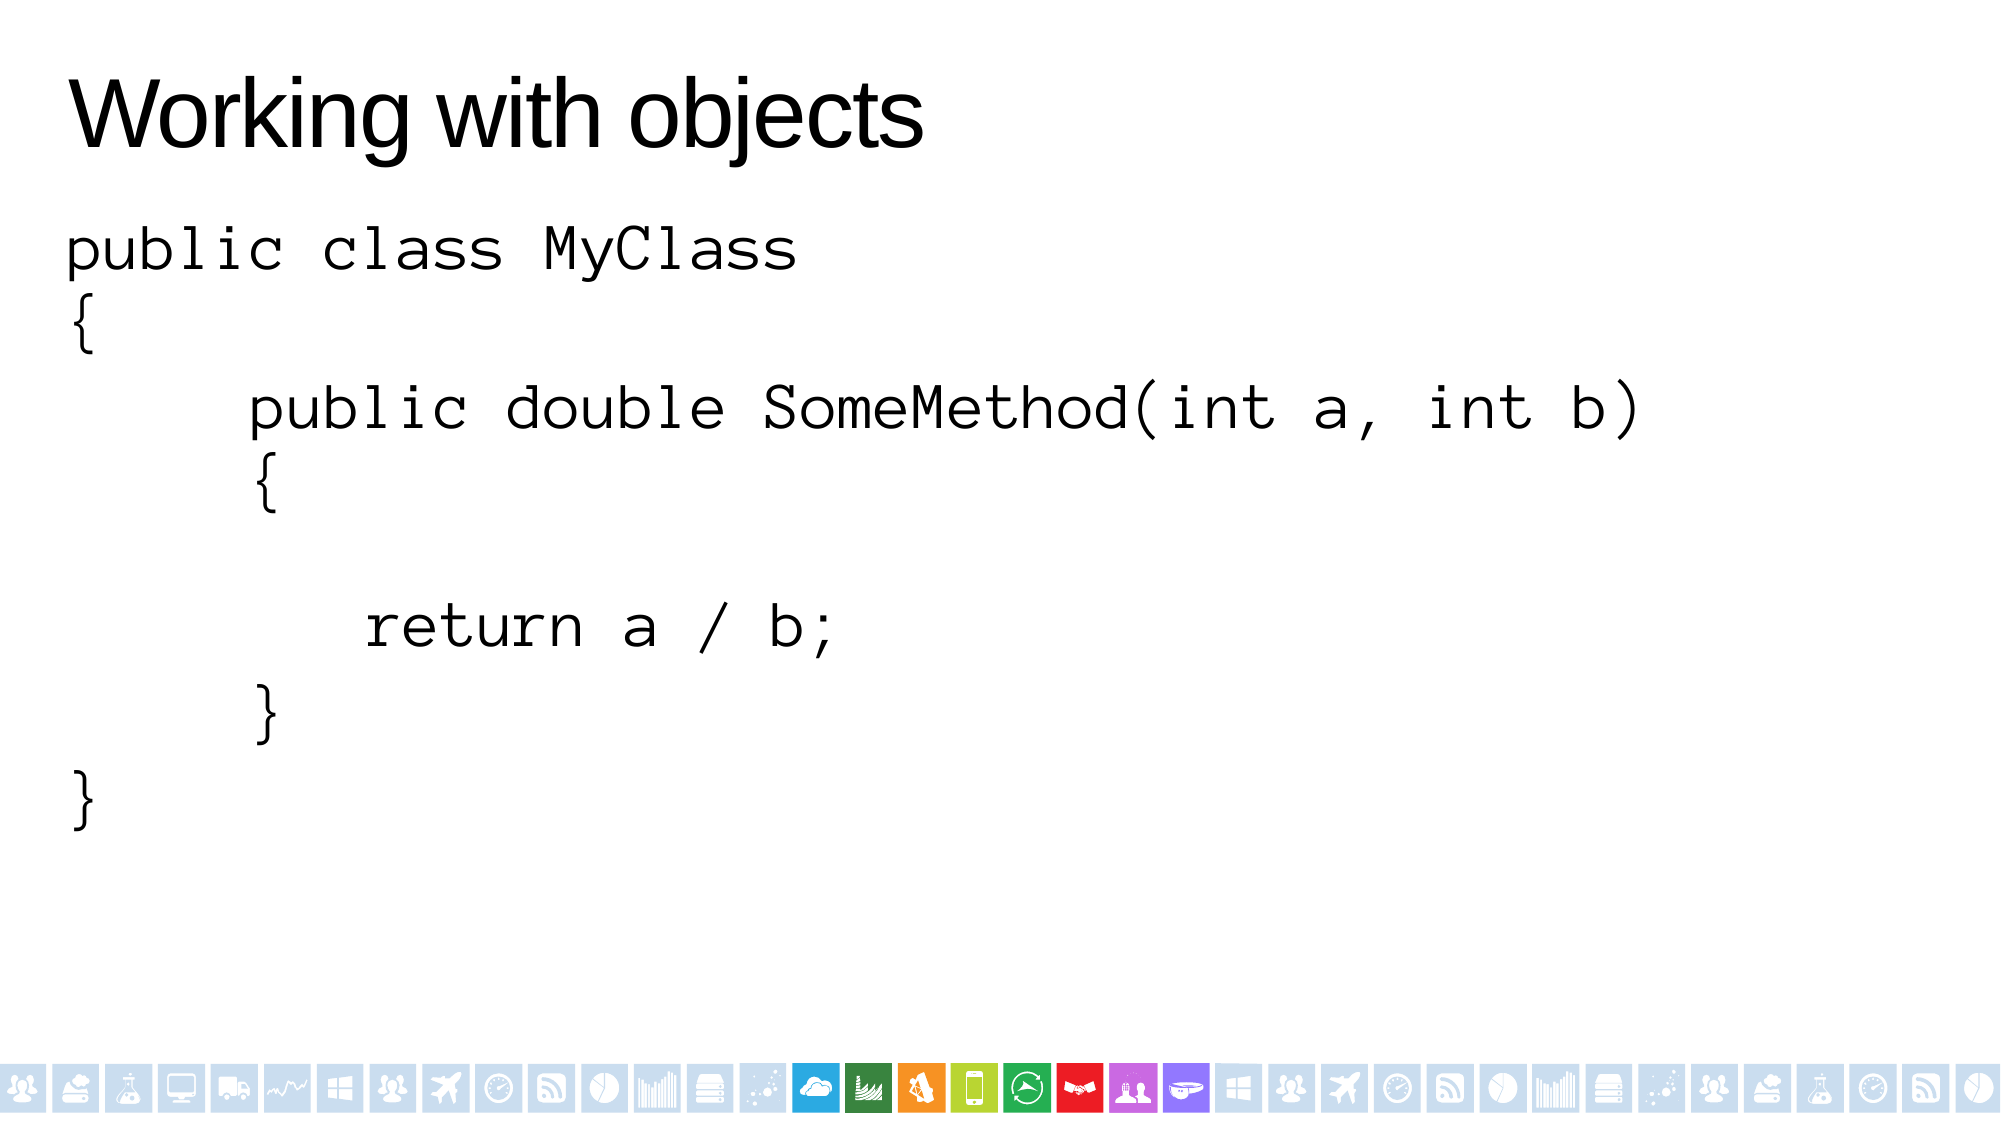

# Working with objects
public class MyClass
{
     public double SomeMethod(int a, int b)
     {
		return a / b;
     }
}